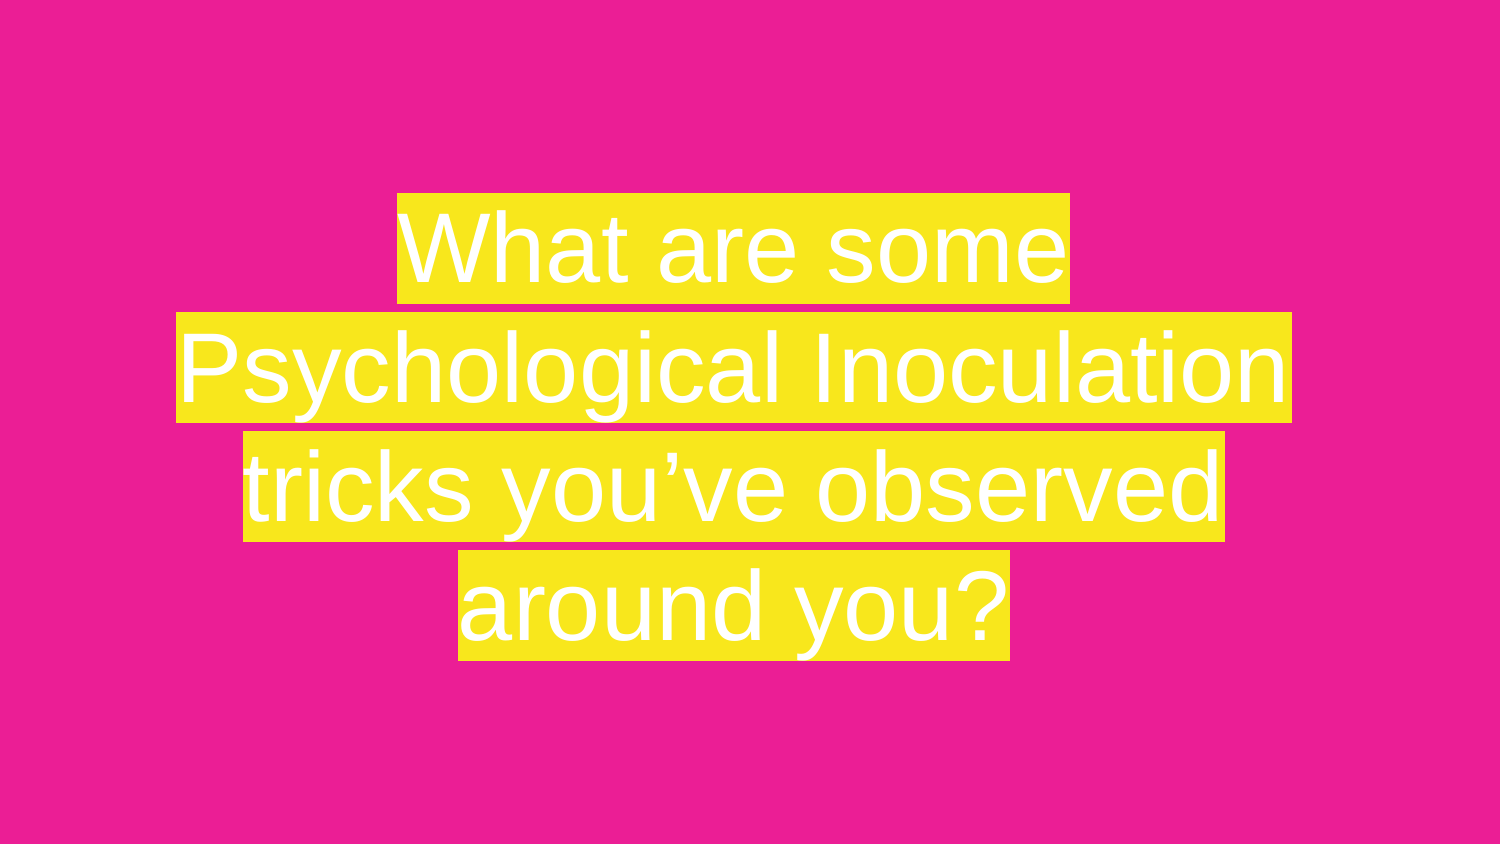

# What are some Psychological Inoculation tricks you’ve observed around you?